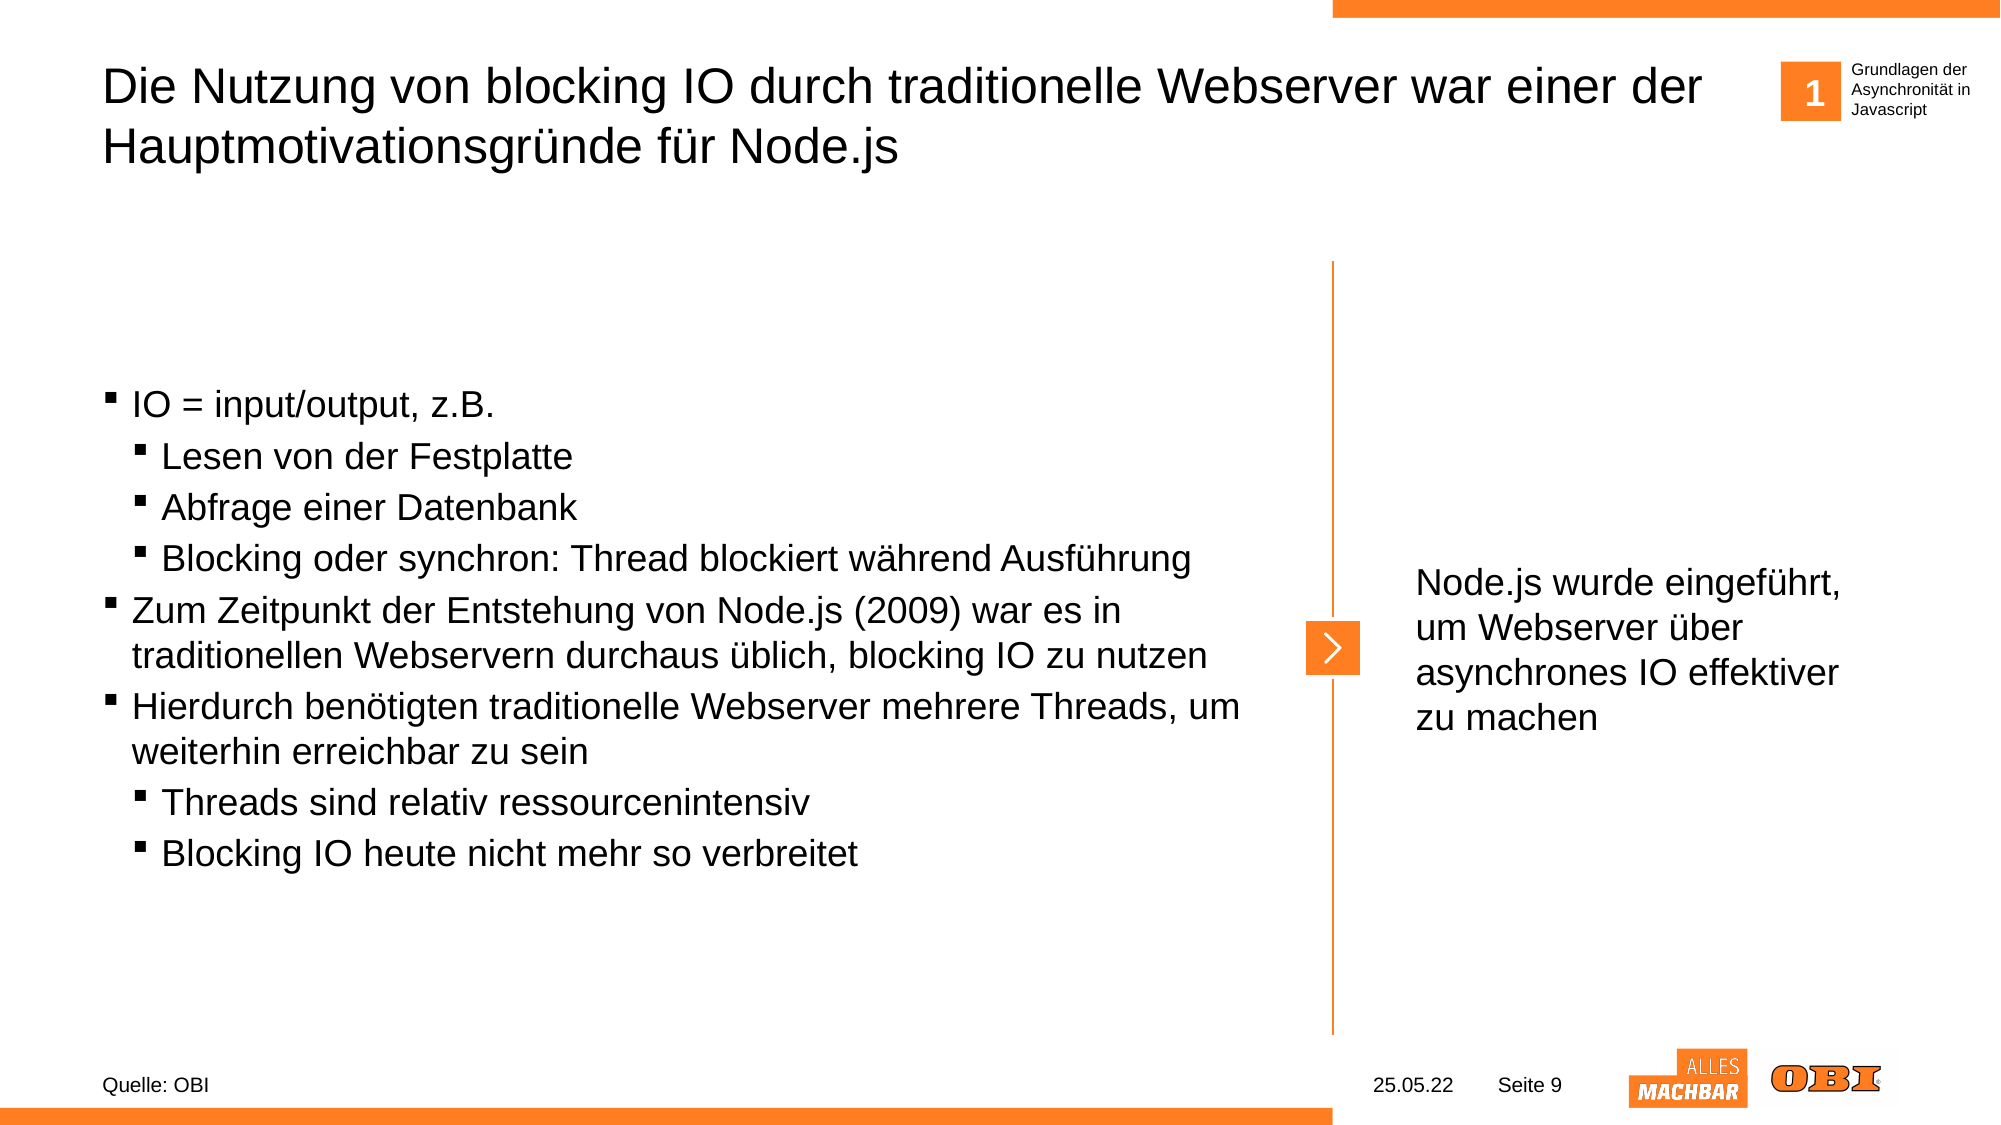

Grundlagen der Asynchronität in Javascript
1
# Die Nutzung von blocking IO durch traditionelle Webserver war einer der Hauptmotivationsgründe für Node.js
IO = input/output, z.B.
Lesen von der Festplatte
Abfrage einer Datenbank
Blocking oder synchron: Thread blockiert während Ausführung
Zum Zeitpunkt der Entstehung von Node.js (2009) war es in traditionellen Webservern durchaus üblich, blocking IO zu nutzen
Hierdurch benötigten traditionelle Webserver mehrere Threads, um weiterhin erreichbar zu sein
Threads sind relativ ressourcenintensiv
Blocking IO heute nicht mehr so verbreitet

Node.js wurde eingeführt, um Webserver über asynchrones IO effektiver zu machen
Quelle: OBI
25.05.22
Seite 9